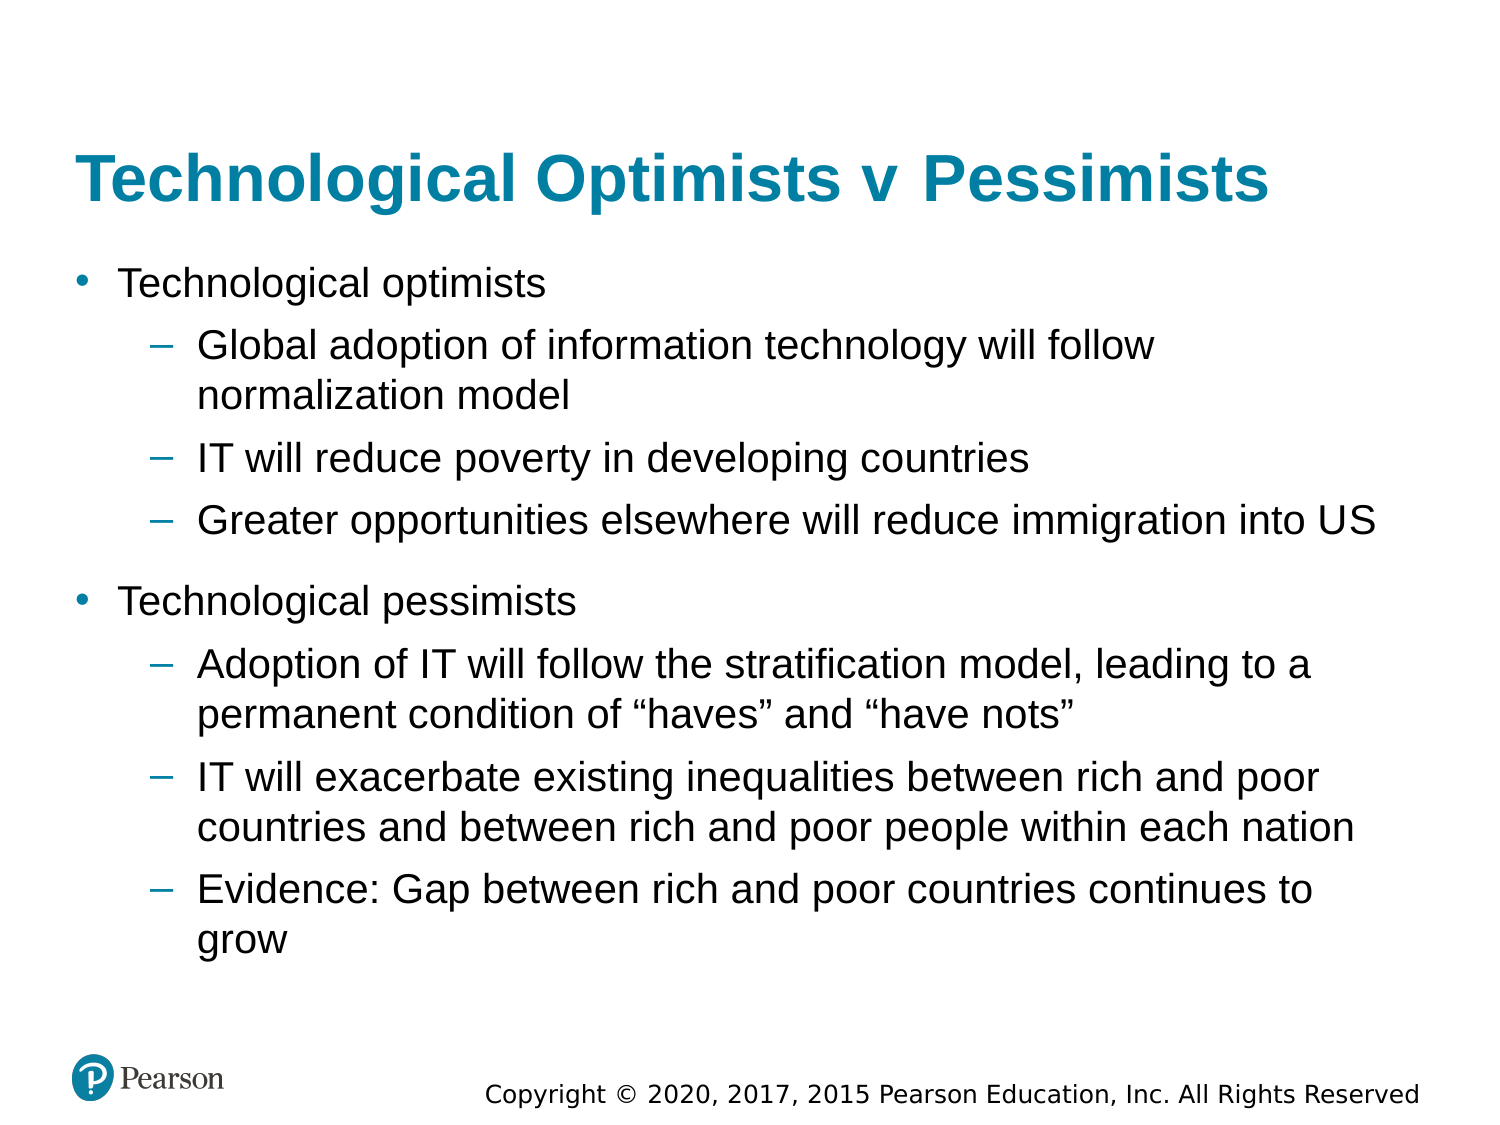

# Technological Optimists versus Pessimists
Technological optimists
Global adoption of information technology will follow normalization model
I T will reduce poverty in developing countries
Greater opportunities elsewhere will reduce immigration into U S
Technological pessimists
Adoption of I T will follow the stratification model, leading to a permanent condition of “haves” and “have nots”
I T will exacerbate existing inequalities between rich and poor countries and between rich and poor people within each nation
Evidence: Gap between rich and poor countries continues to grow